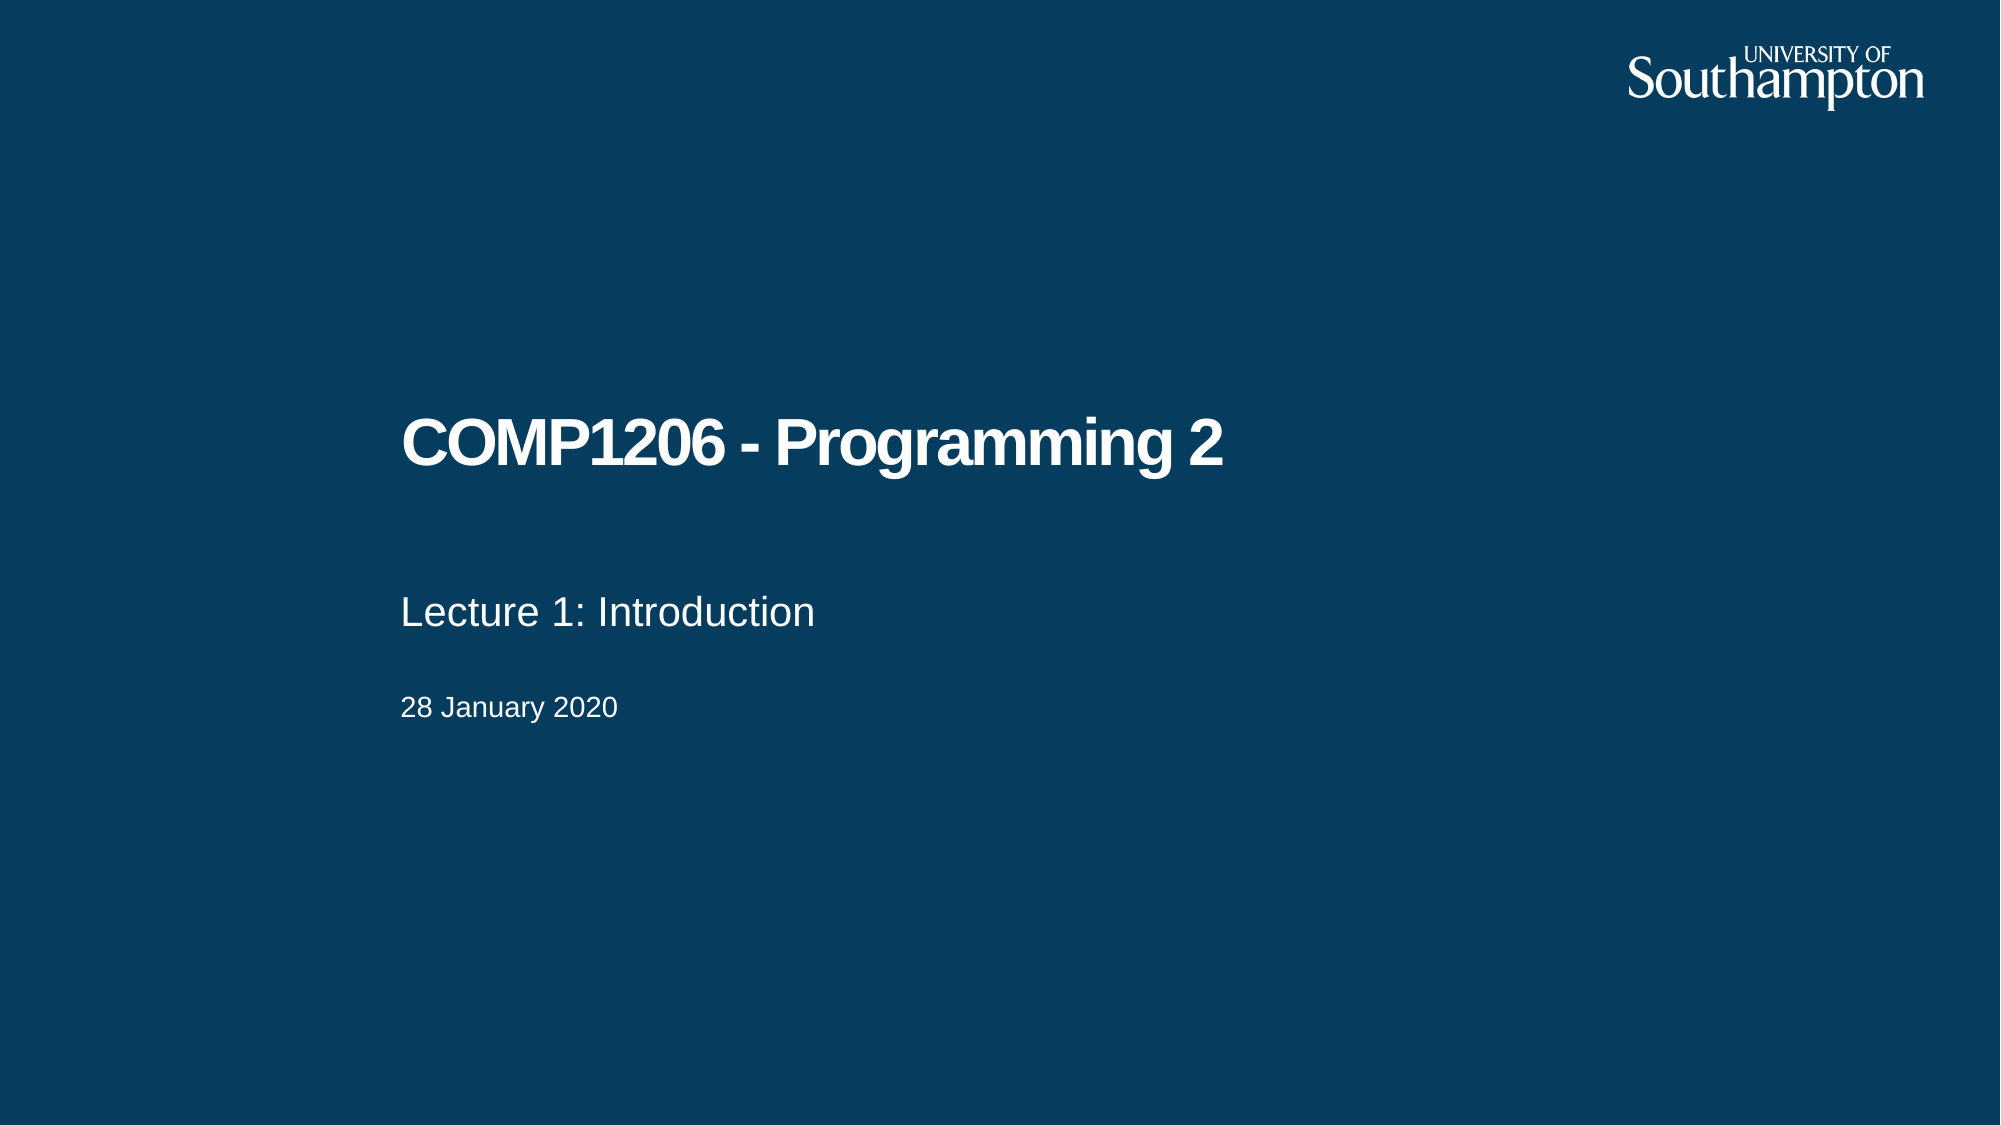

# COMP1206 - Programming 2
Lecture 1: Introduction
28 January 2020